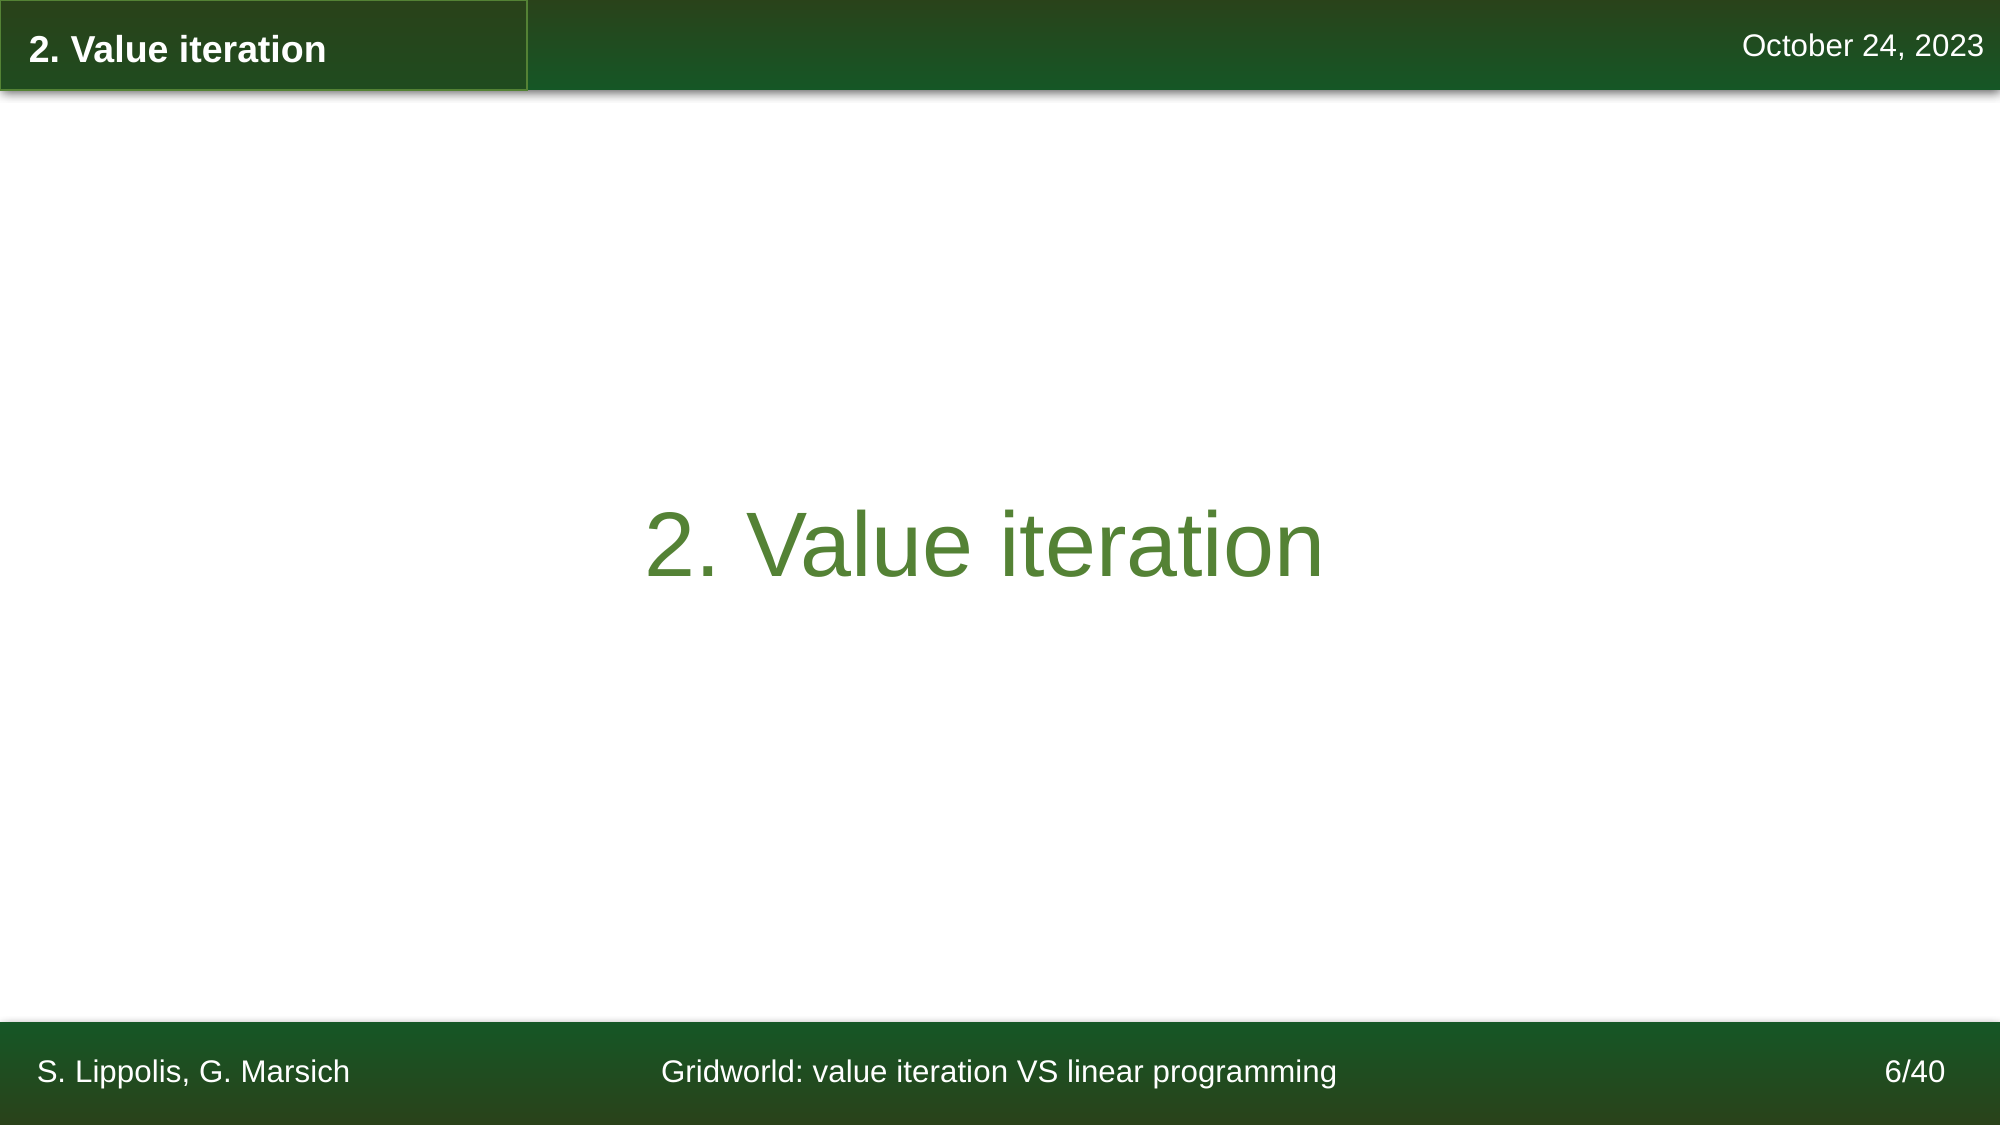

2. Value iteration
October 24, 2023

2. Value iteration

Gridworld: value iteration VS linear programming

S. Lippolis, G. Marsich

6/40